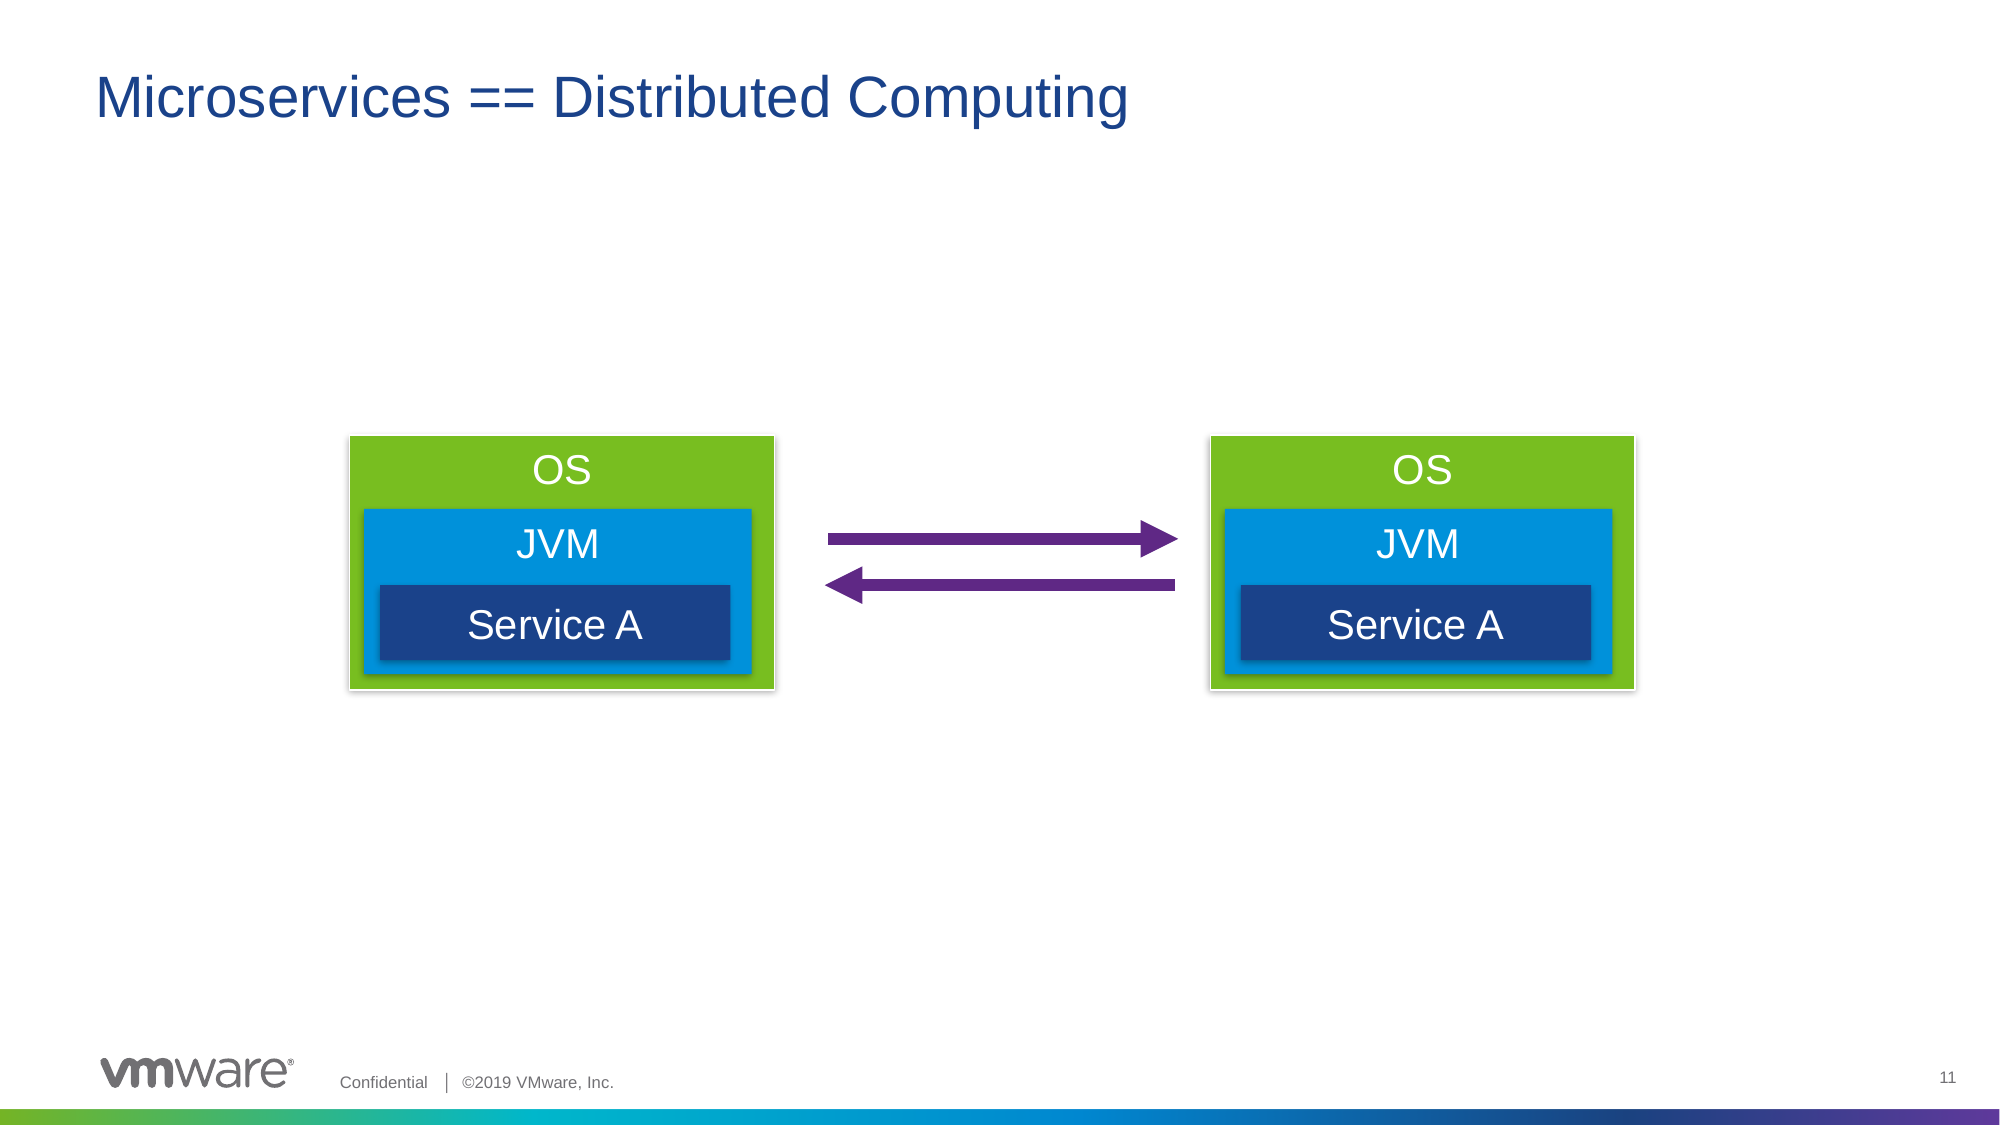

# Microservices == Distributed Computing
OS
JVM
Service A
OS
JVM
Service A